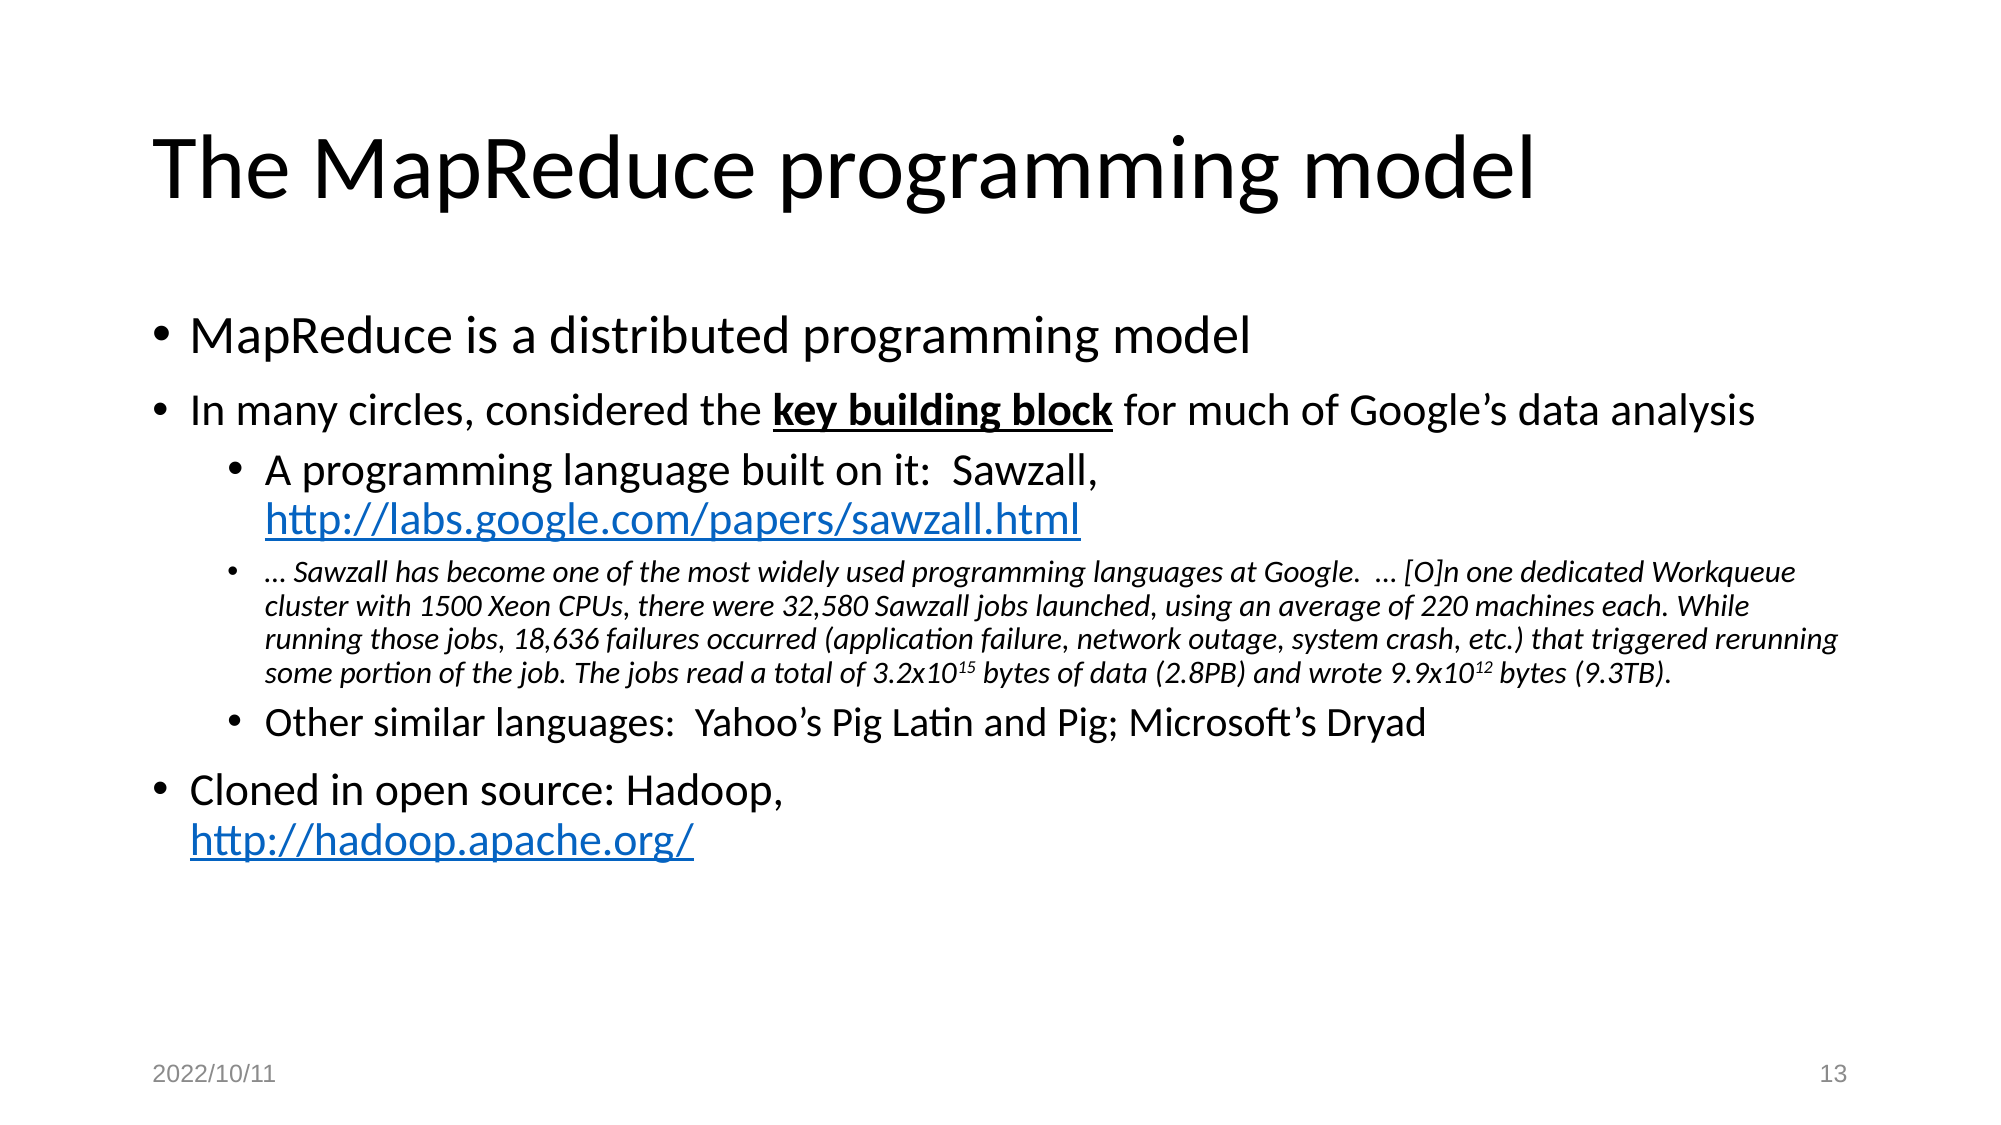

# The MapReduce programming model
MapReduce is a distributed programming model
In many circles, considered the key building block for much of Google’s data analysis
A programming language built on it:  Sawzall,
http://labs.google.com/papers/sawzall.html
… Sawzall has become one of the most widely used programming languages at Google.  … [O]n one dedicated Workqueue cluster with 1500 Xeon CPUs, there were 32,580 Sawzall jobs launched, using an average of 220 machines each. While running those jobs, 18,636 failures occurred (application failure, network outage, system crash, etc.) that triggered rerunning some portion of the job. The jobs read a total of 3.2x1015 bytes of data (2.8PB) and wrote 9.9x1012 bytes (9.3TB).
Other similar languages:  Yahoo’s Pig Latin and Pig; Microsoft’s Dryad
Cloned in open source: Hadoop,
http://hadoop.apache.org/

2022/10/11
13